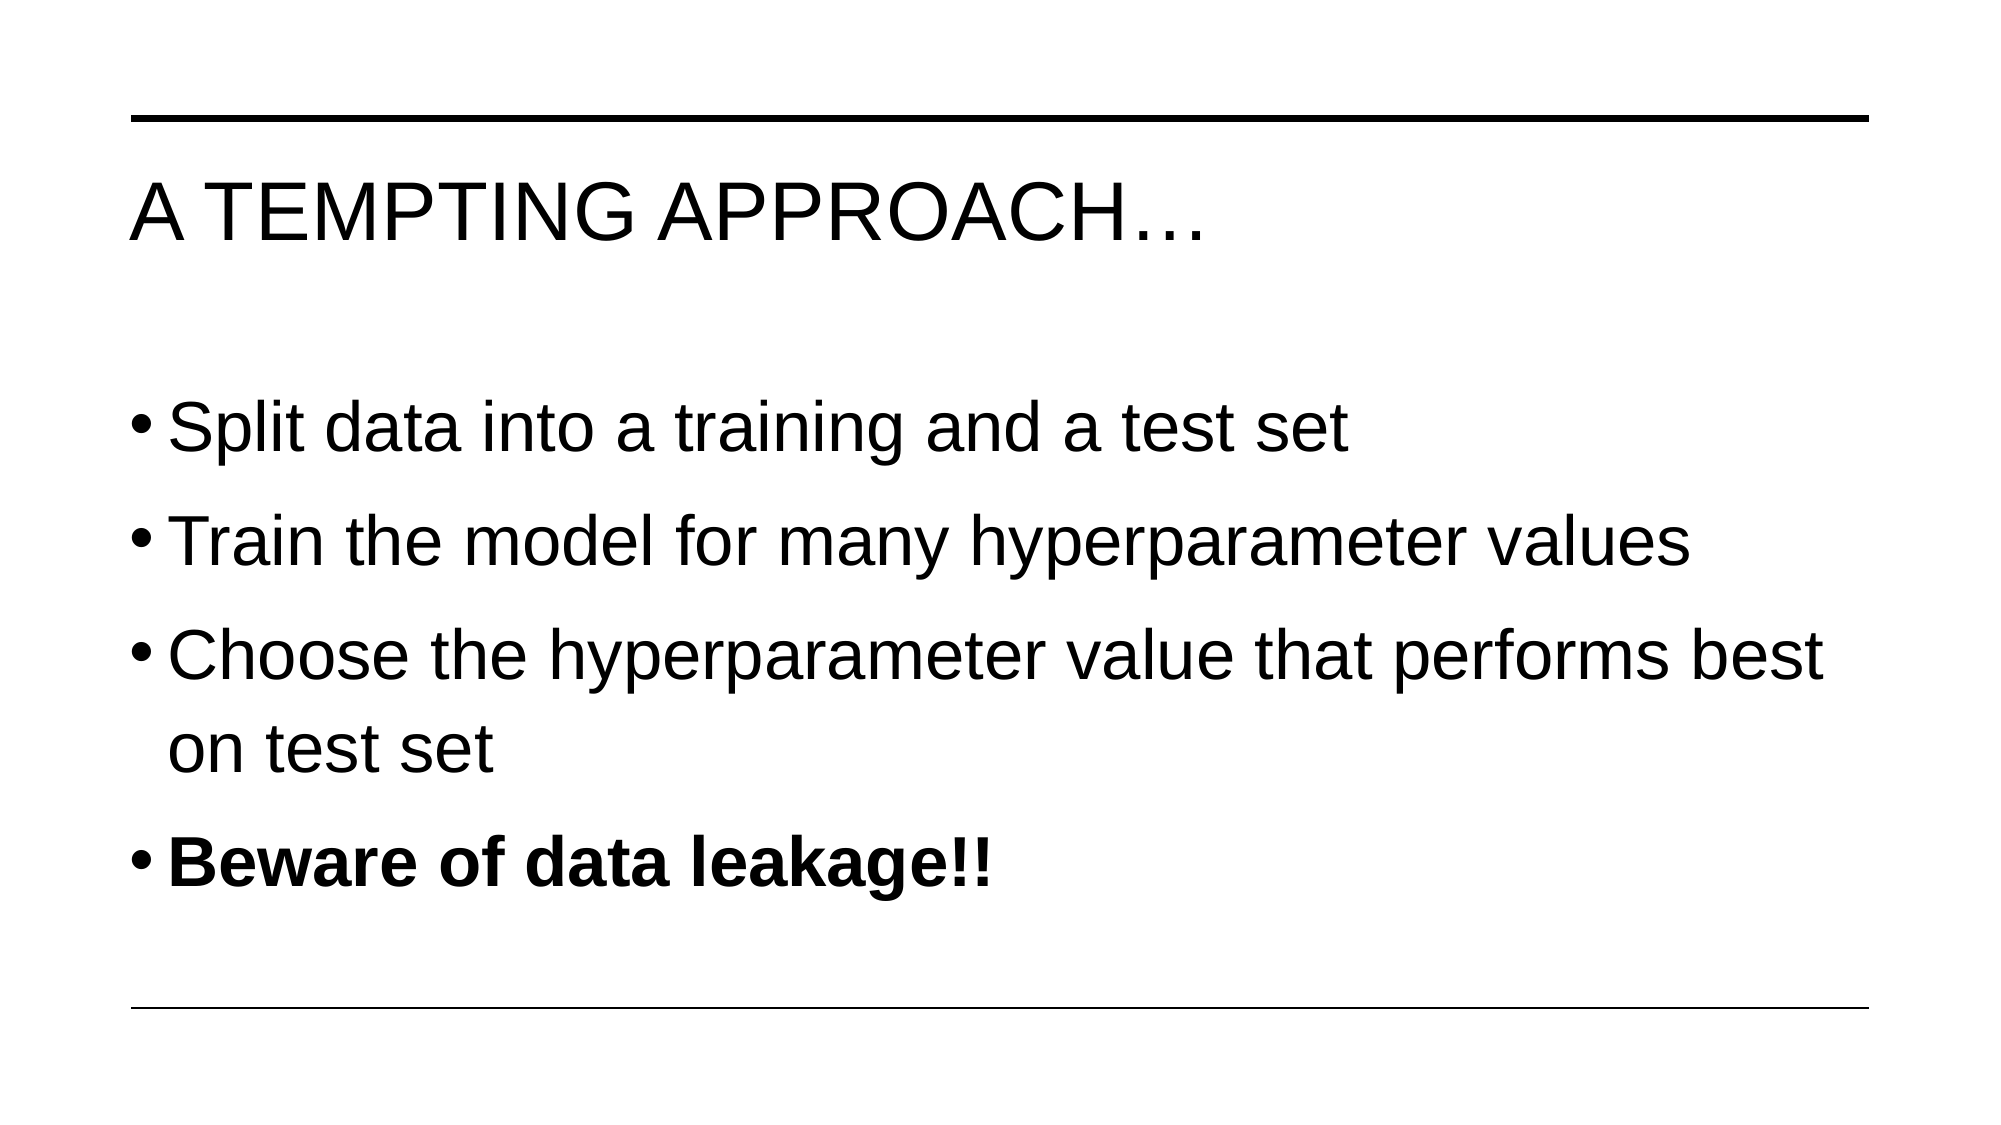

# A tempting approach…
Split data into a training and a test set
Train the model for many hyperparameter values
Choose the hyperparameter value that performs best on test set
Beware of data leakage!!